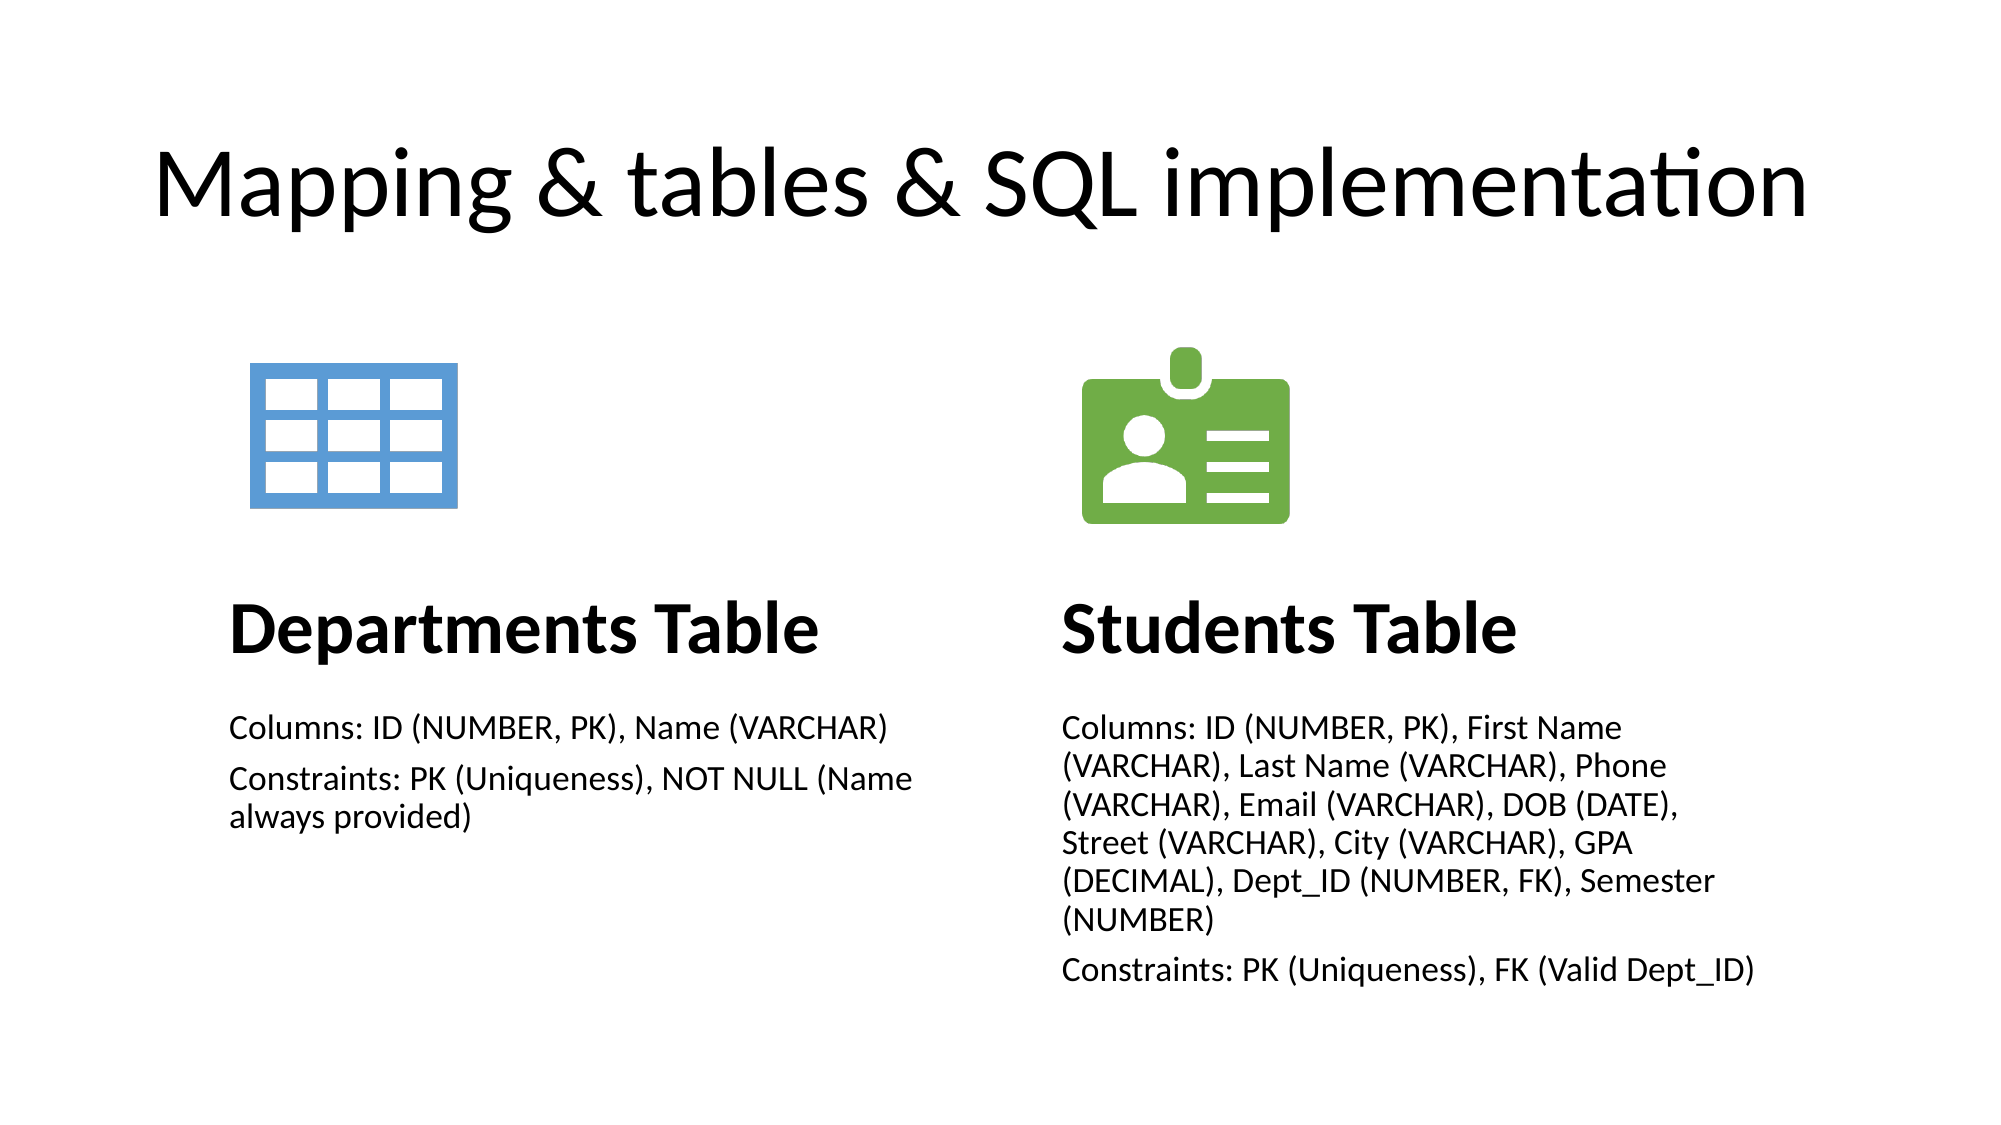

# Mapping & tables & SQL implementation
Departments Table
Columns: ID (NUMBER, PK), Name (VARCHAR)
Constraints: PK (Uniqueness), NOT NULL (Name always provided)
Students Table
Columns: ID (NUMBER, PK), First Name (VARCHAR), Last Name (VARCHAR), Phone (VARCHAR), Email (VARCHAR), DOB (DATE), Street (VARCHAR), City (VARCHAR), GPA (DECIMAL), Dept_ID (NUMBER, FK), Semester (NUMBER)
Constraints: PK (Uniqueness), FK (Valid Dept_ID)